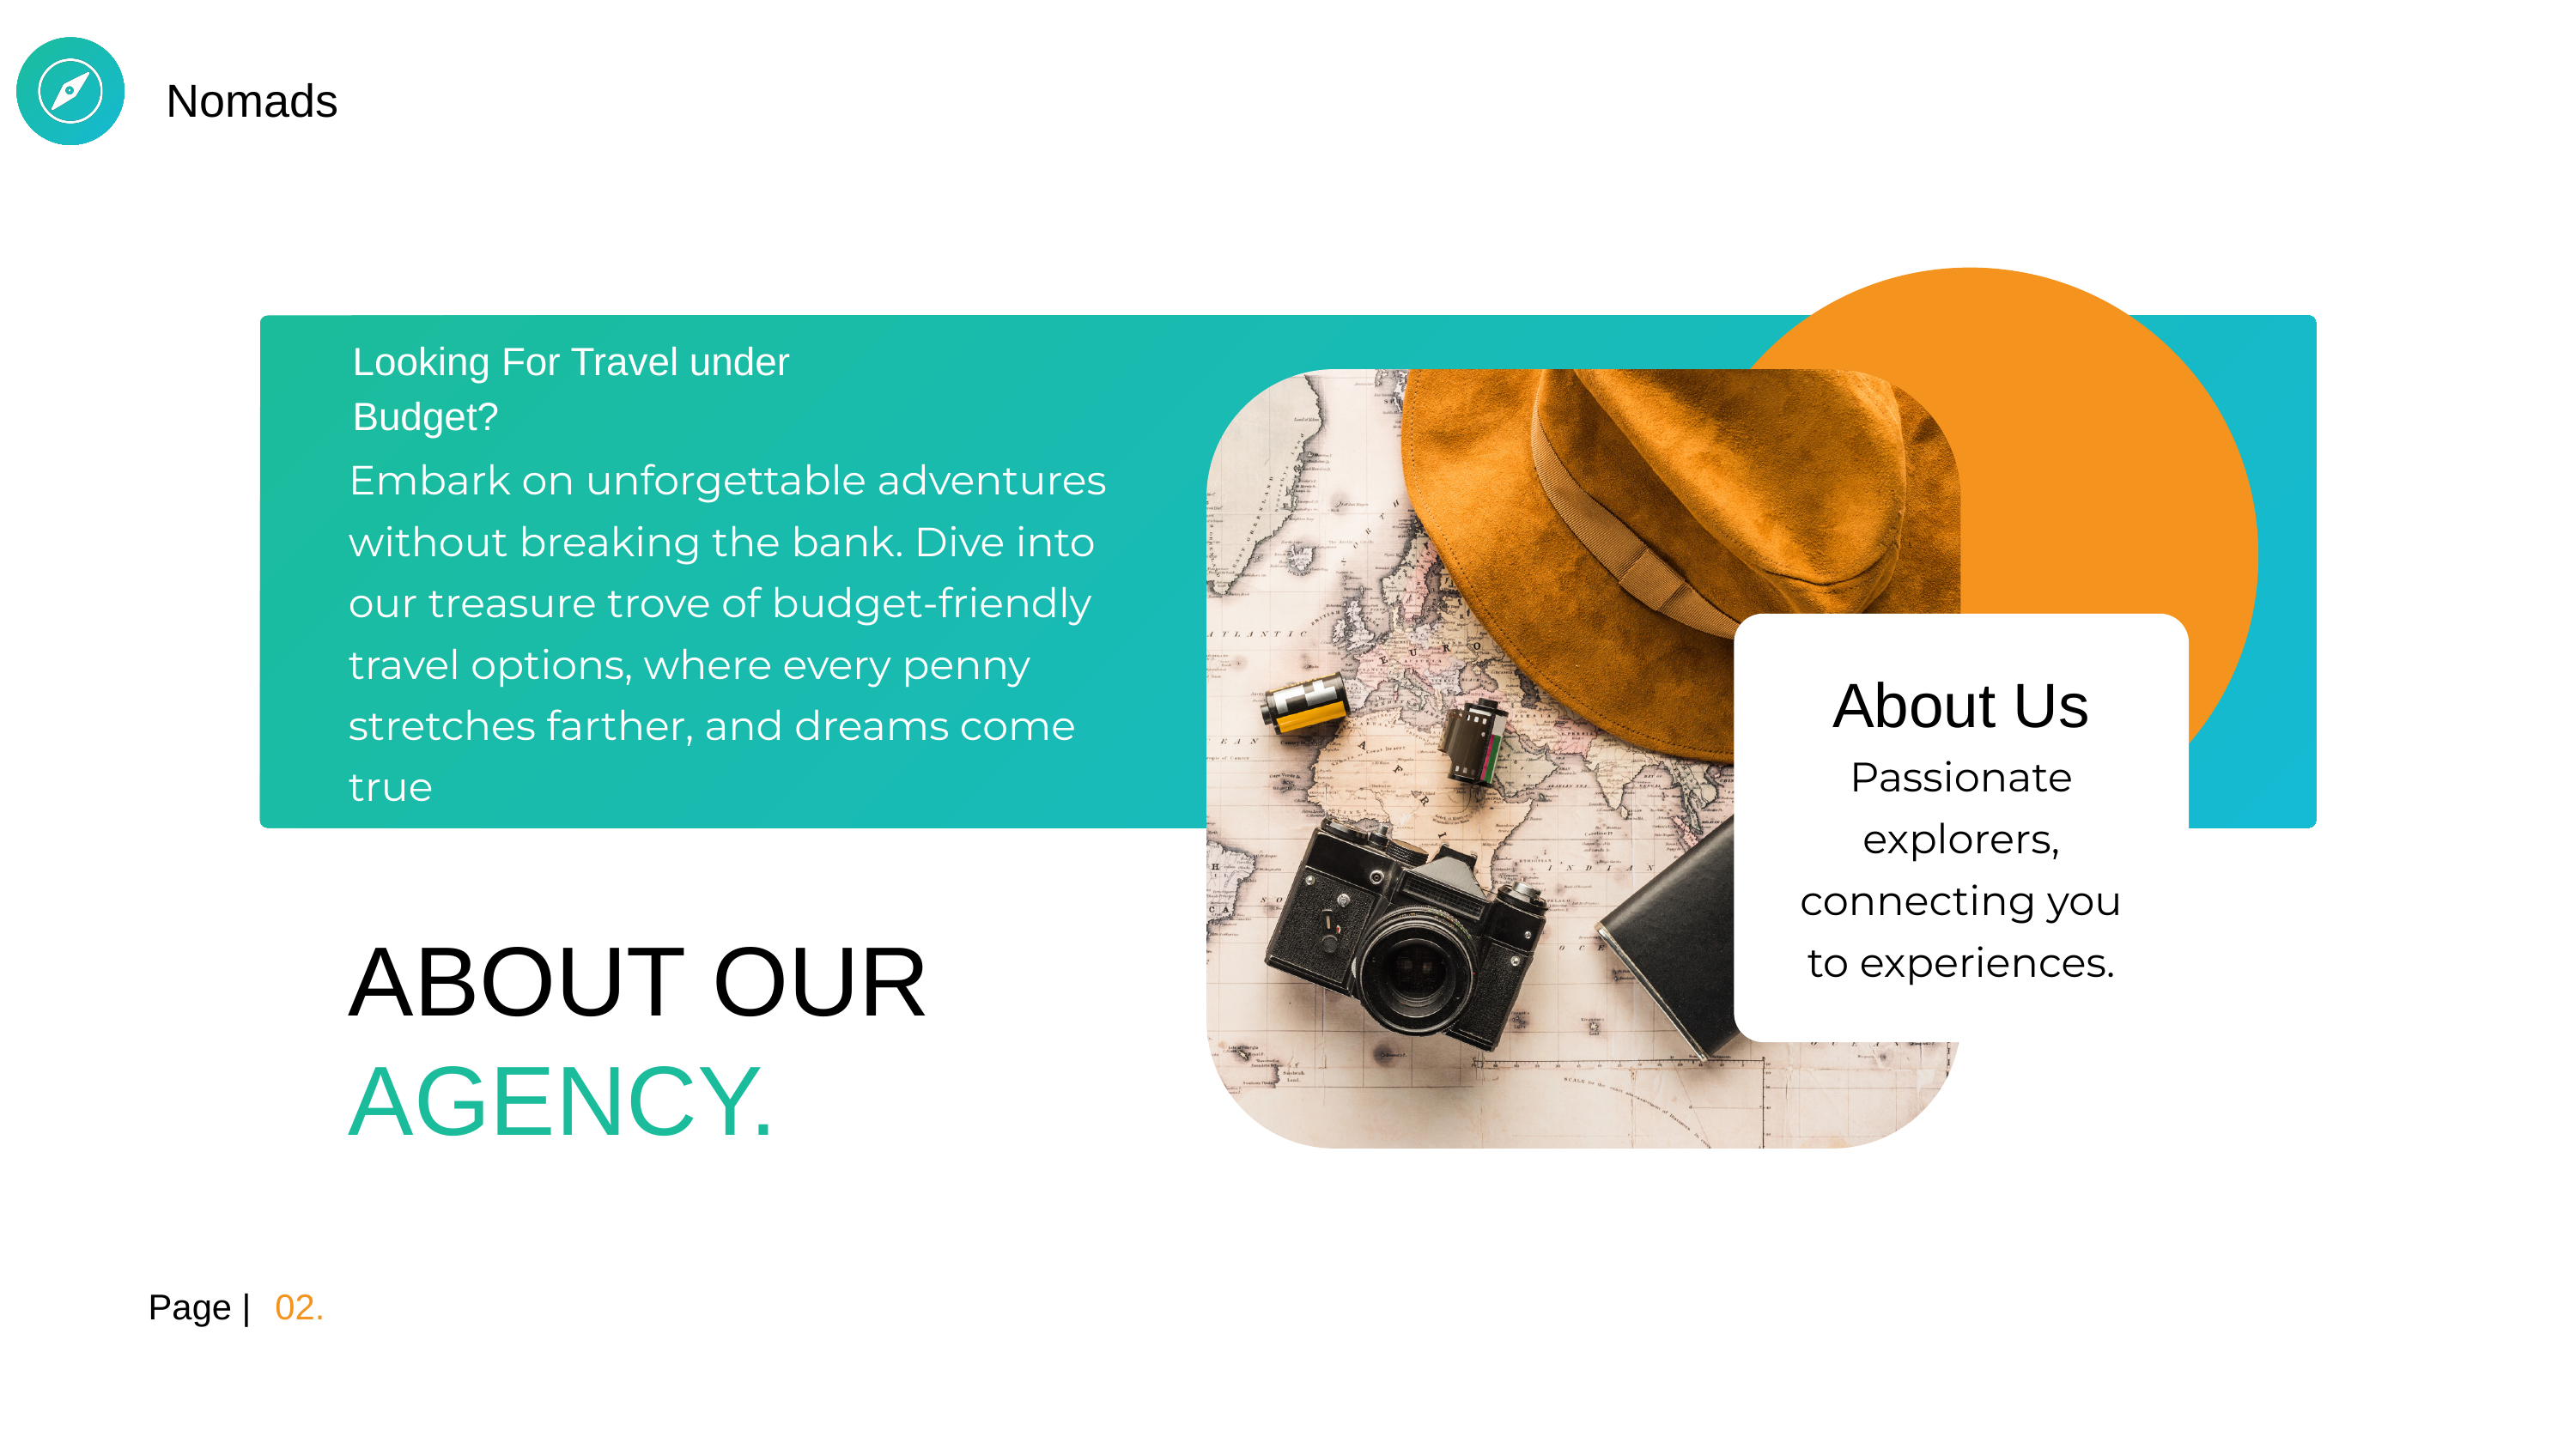

Nomads

Looking For Travel under Budget?

Embark on unforgettable adventures without breaking the bank. Dive into our treasure trove of budget-friendly travel options, where every penny stretches farther, and dreams come true

About Us
Passionate explorers, connecting you to experiences.
ABOUT OUR
AGENCY.
Page |
02.